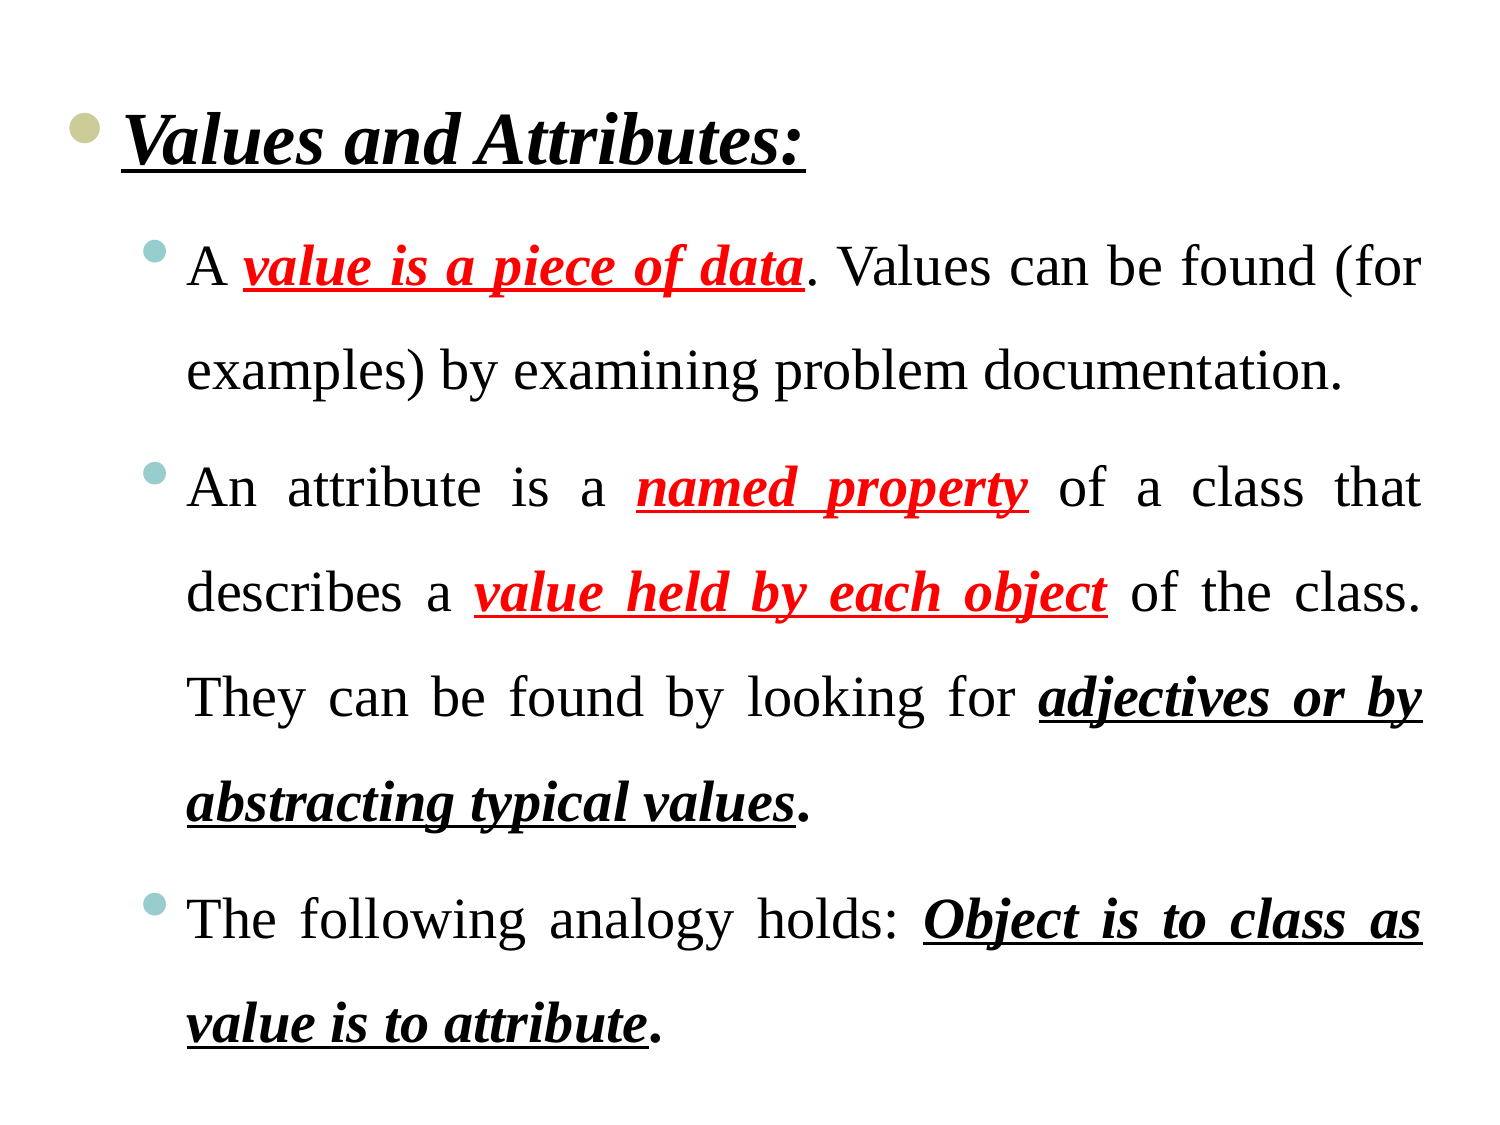

Values and Attributes:
A value is a piece of data. Values can be found (for examples) by examining problem documentation.
An attribute is a named property of a class that describes a value held by each object of the class. They can be found by looking for adjectives or by abstracting typical values.
The following analogy holds: Object is to class as value is to attribute.